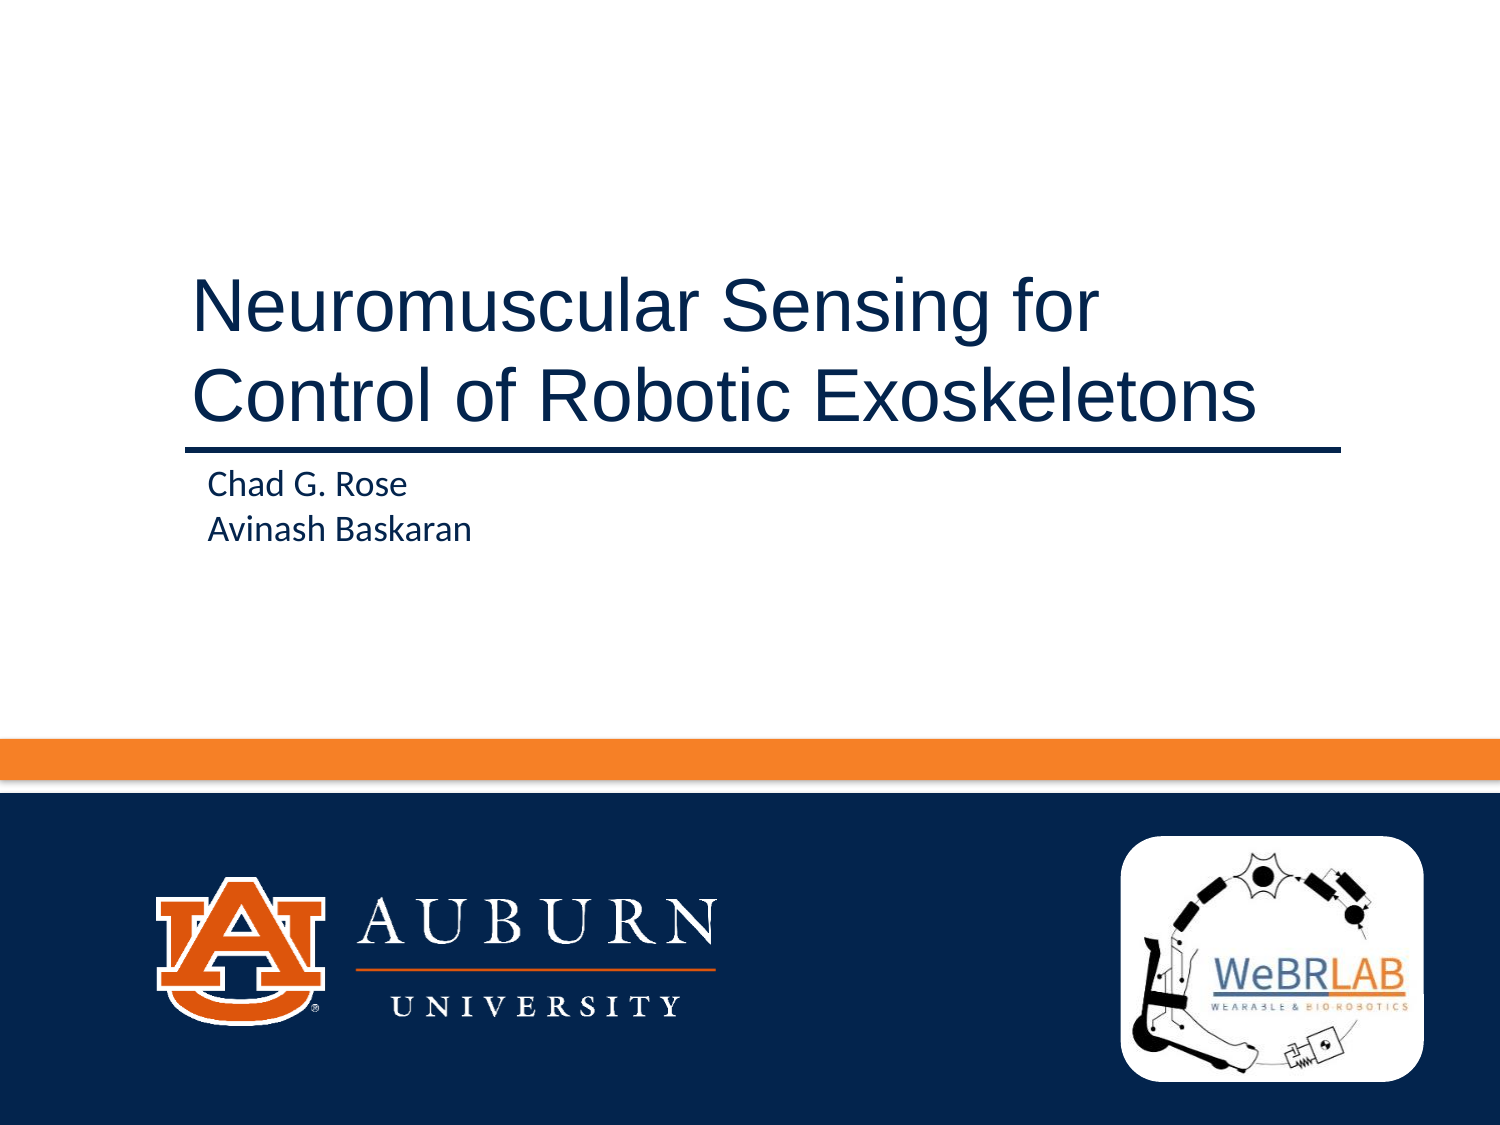

# Neuromuscular Sensing for Control of Robotic Exoskeletons
Chad G. Rose
Avinash Baskaran